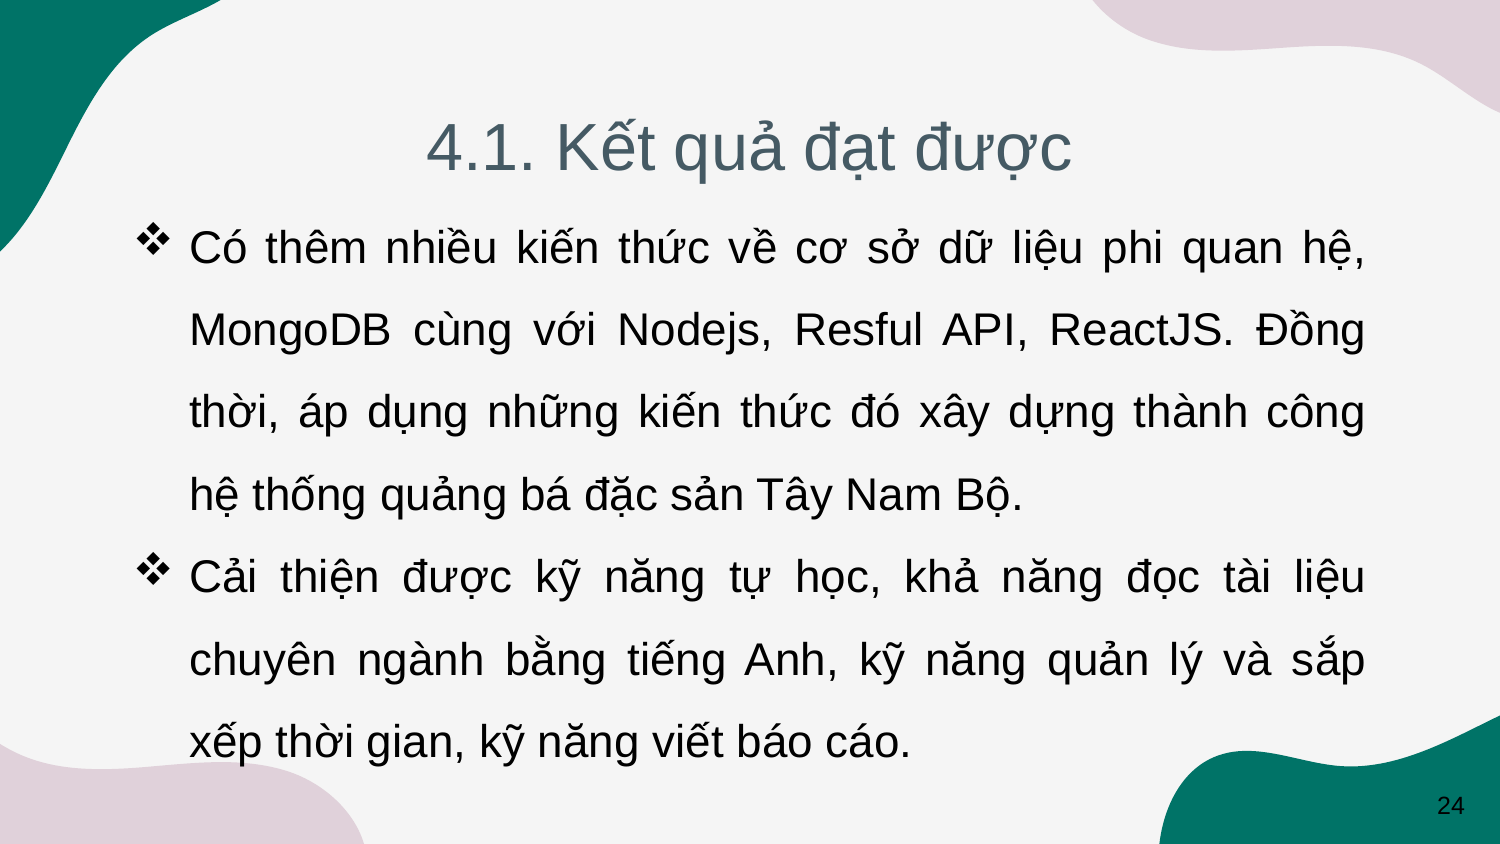

# 4.1. Kết quả đạt được
Có thêm nhiều kiến thức về cơ sở dữ liệu phi quan hệ, MongoDB cùng với Nodejs, Resful API, ReactJS. Đồng thời, áp dụng những kiến thức đó xây dựng thành công hệ thống quảng bá đặc sản Tây Nam Bộ.
Cải thiện được kỹ năng tự học, khả năng đọc tài liệu chuyên ngành bằng tiếng Anh, kỹ năng quản lý và sắp xếp thời gian, kỹ năng viết báo cáo.
24